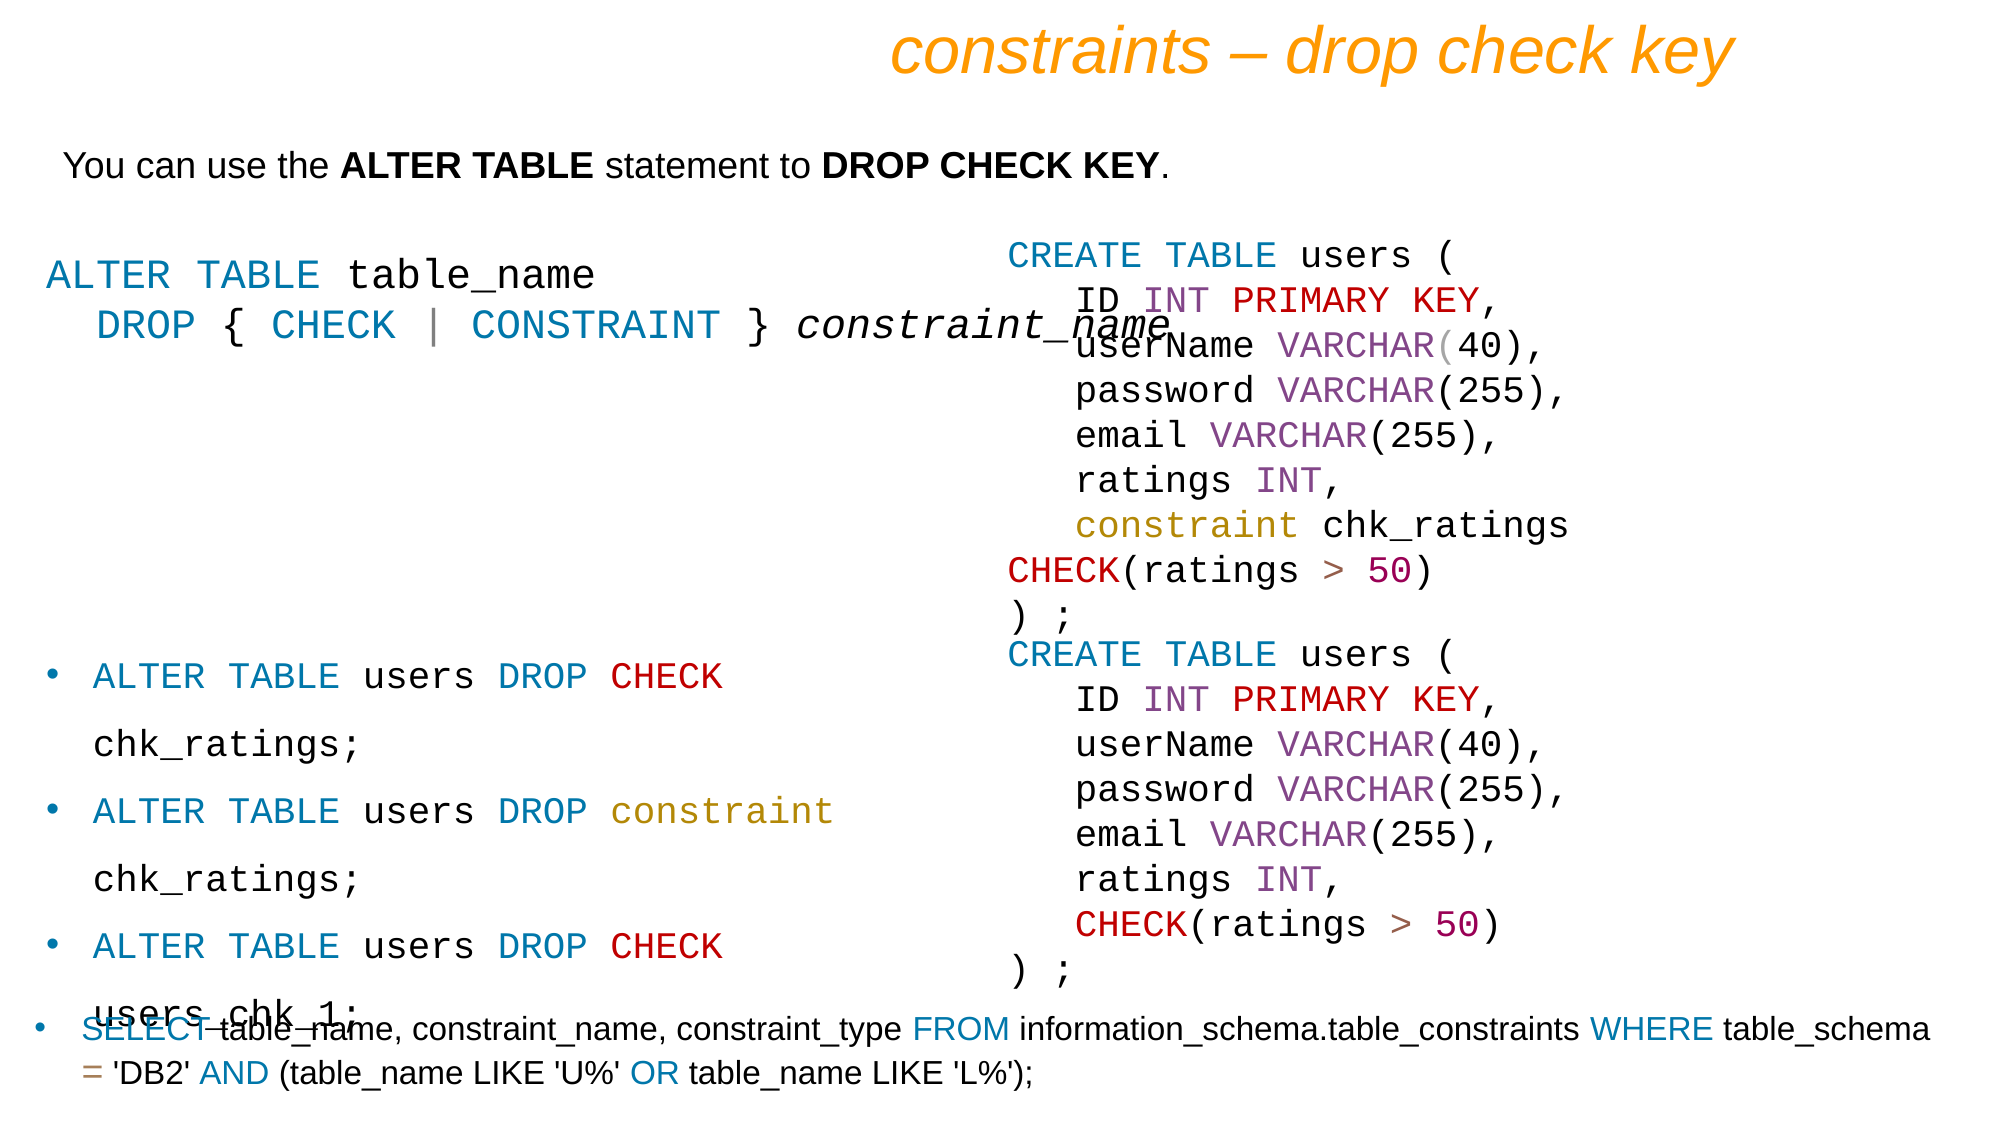

constraints – drop check key
You can use the ALTER TABLE statement to DROP CHECK KEY.
CREATE TABLE users (
   ID INT PRIMARY KEY,
   userName VARCHAR(40),
   password VARCHAR(255),
   email VARCHAR(255),
   ratings INT,
   constraint chk_ratings CHECK(ratings > 50)
) ;
ALTER TABLE table_name
  DROP { CHECK | CONSTRAINT } constraint_name
ALTER TABLE users DROP CHECK chk_ratings;
ALTER TABLE users DROP constraint chk_ratings;
ALTER TABLE users DROP CHECK users_chk_1;
CREATE TABLE users (
   ID INT PRIMARY KEY,
   userName VARCHAR(40),
   password VARCHAR(255),
   email VARCHAR(255),
   ratings INT,
   CHECK(ratings > 50)
) ;
SELECT table_name, constraint_name, constraint_type FROM information_schema.table_constraints WHERE table_schema = 'DB2' AND (table_name LIKE 'U%' OR table_name LIKE 'L%');